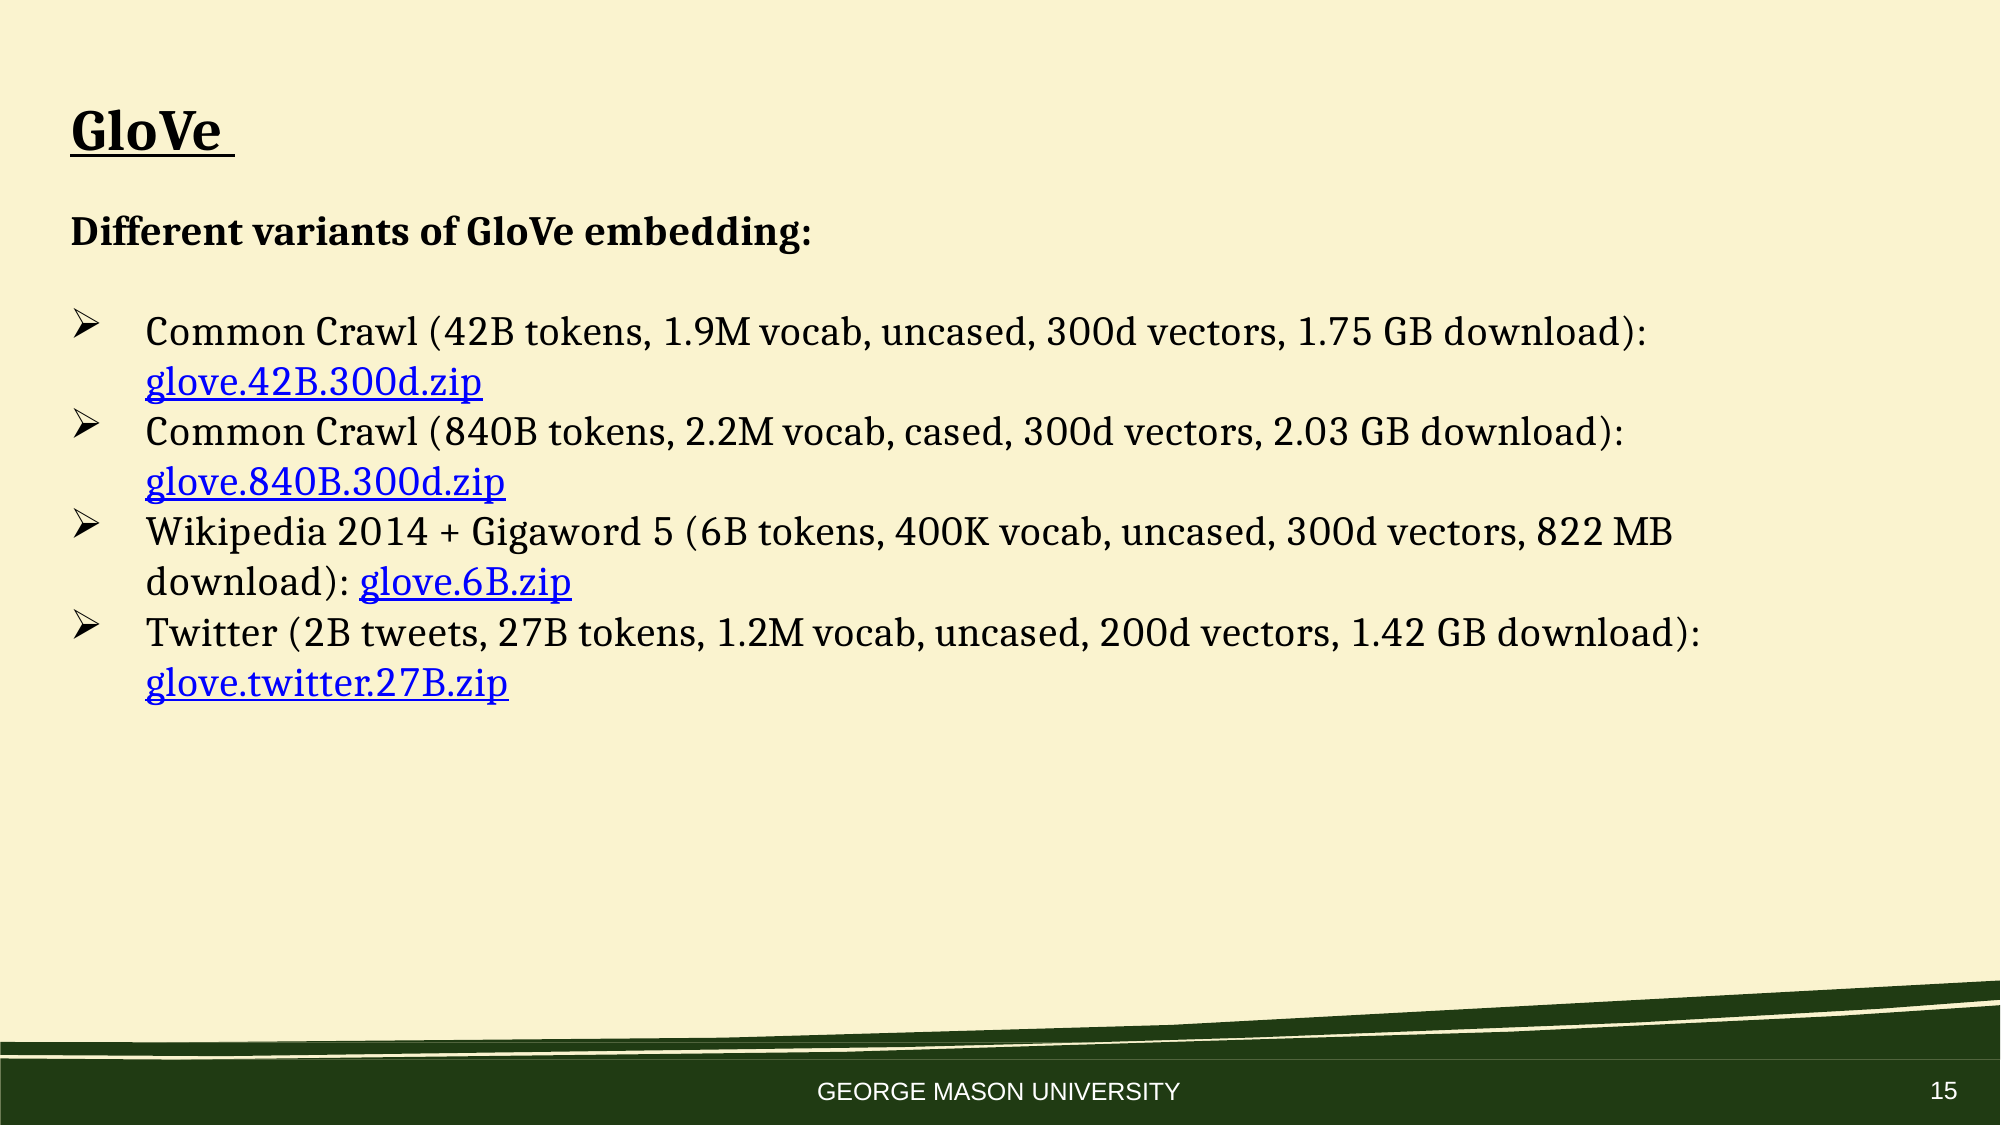

# GloVe
Different variants of GloVe embedding:

Common Crawl (42B tokens, 1.9M vocab, uncased, 300d vectors, 1.75 GB download): glove.42B.300d.zip
Common Crawl (840B tokens, 2.2M vocab, cased, 300d vectors, 2.03 GB download): glove.840B.300d.zip
Wikipedia 2014 + Gigaword 5 (6B tokens, 400K vocab, uncased, 300d vectors, 822 MB download): glove.6B.zip
Twitter (2B tweets, 27B tokens, 1.2M vocab, uncased, 200d vectors, 1.42 GB download): glove.twitter.27B.zip

15
GEORGE MASON UNIVERSITY